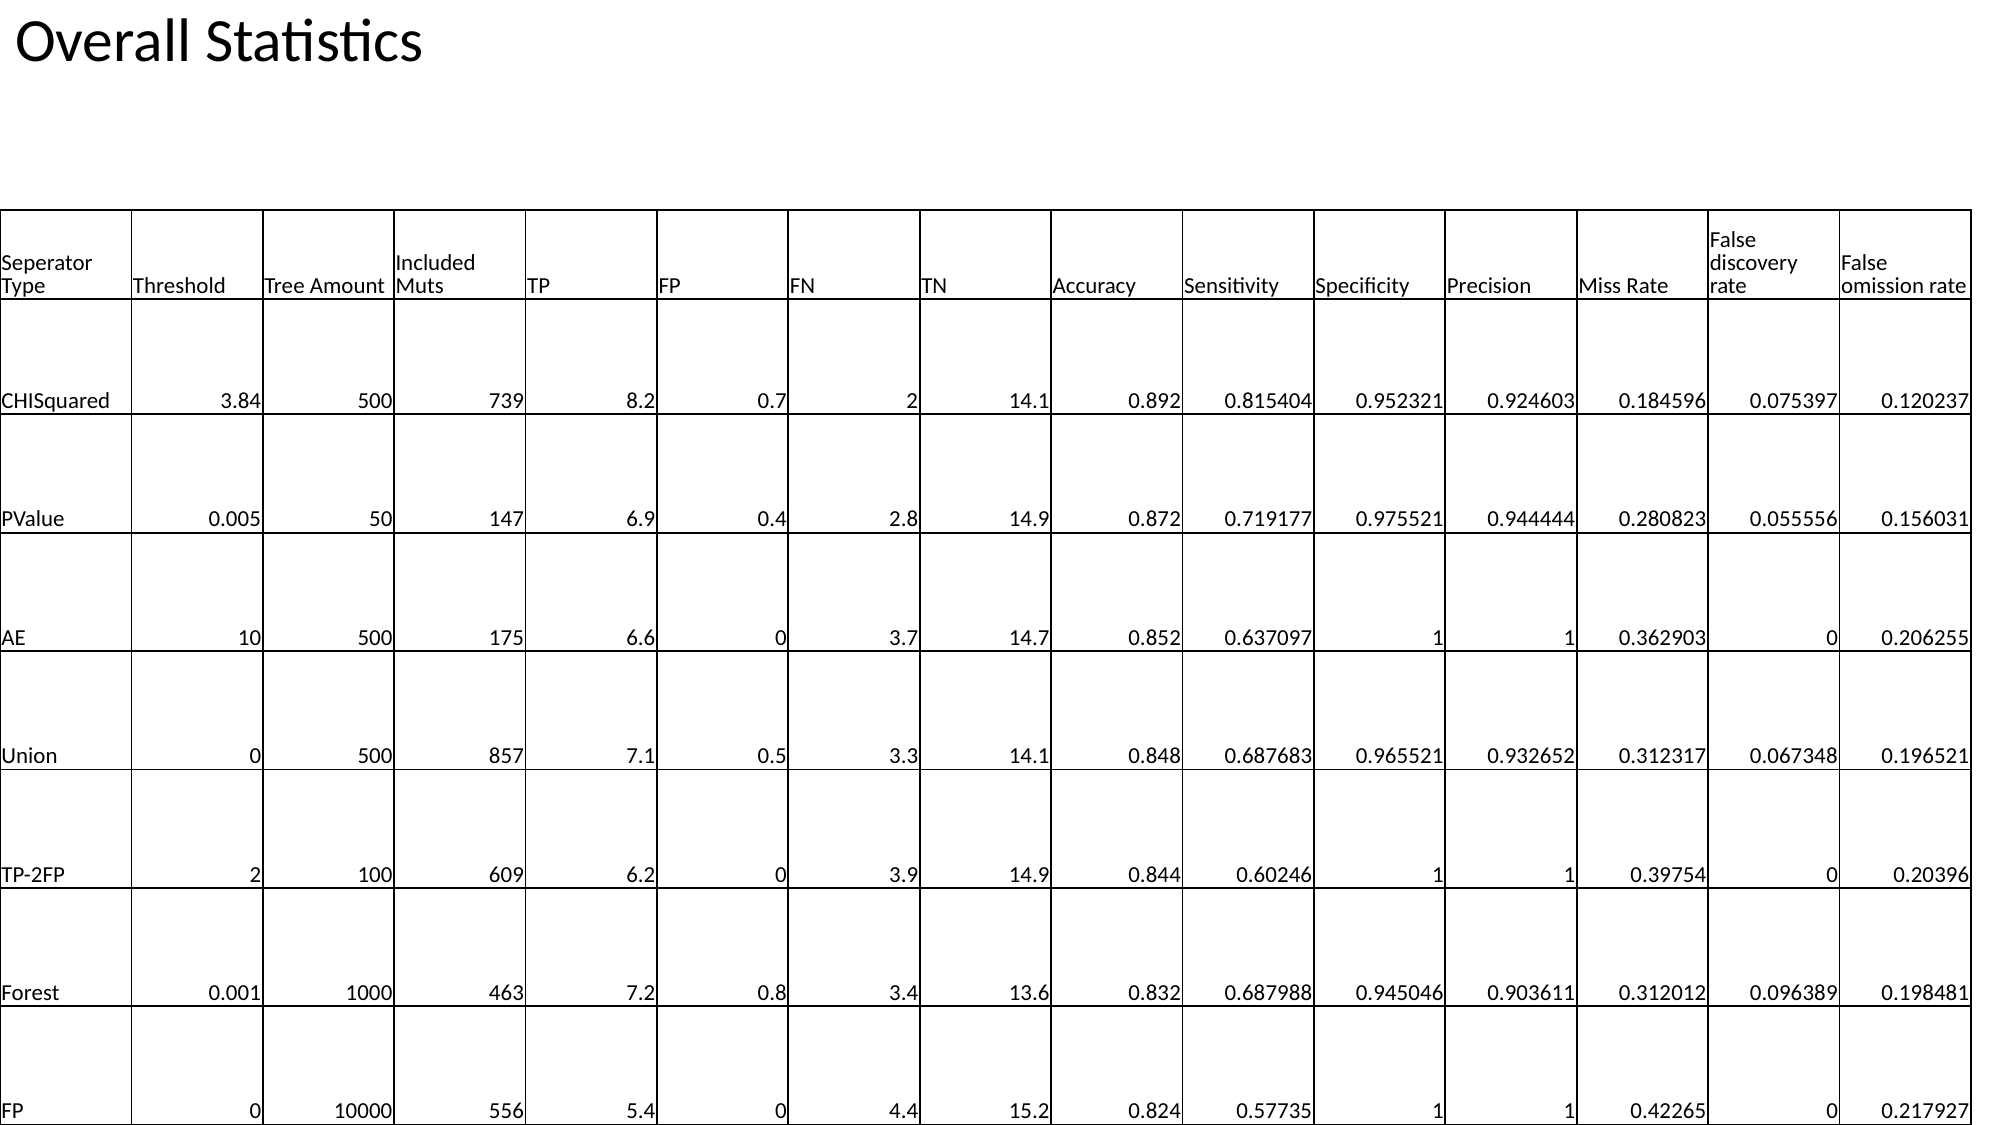

# Overall Statistics
| Seperator Type | Threshold | Tree Amount | Included Muts | TP | FP | FN | TN | Accuracy | Sensitivity | Specificity | Precision | Miss Rate | False discovery rate | False omission rate |
| --- | --- | --- | --- | --- | --- | --- | --- | --- | --- | --- | --- | --- | --- | --- |
| CHISquared | 3.84 | 500 | 739 | 8.2 | 0.7 | 2 | 14.1 | 0.892 | 0.815404 | 0.952321 | 0.924603 | 0.184596 | 0.075397 | 0.120237 |
| PValue | 0.005 | 50 | 147 | 6.9 | 0.4 | 2.8 | 14.9 | 0.872 | 0.719177 | 0.975521 | 0.944444 | 0.280823 | 0.055556 | 0.156031 |
| AE | 10 | 500 | 175 | 6.6 | 0 | 3.7 | 14.7 | 0.852 | 0.637097 | 1 | 1 | 0.362903 | 0 | 0.206255 |
| Union | 0 | 500 | 857 | 7.1 | 0.5 | 3.3 | 14.1 | 0.848 | 0.687683 | 0.965521 | 0.932652 | 0.312317 | 0.067348 | 0.196521 |
| TP-2FP | 2 | 100 | 609 | 6.2 | 0 | 3.9 | 14.9 | 0.844 | 0.60246 | 1 | 1 | 0.39754 | 0 | 0.20396 |
| Forest | 0.001 | 1000 | 463 | 7.2 | 0.8 | 3.4 | 13.6 | 0.832 | 0.687988 | 0.945046 | 0.903611 | 0.312012 | 0.096389 | 0.198481 |
| FP | 0 | 10000 | 556 | 5.4 | 0 | 4.4 | 15.2 | 0.824 | 0.57735 | 1 | 1 | 0.42265 | 0 | 0.217927 |